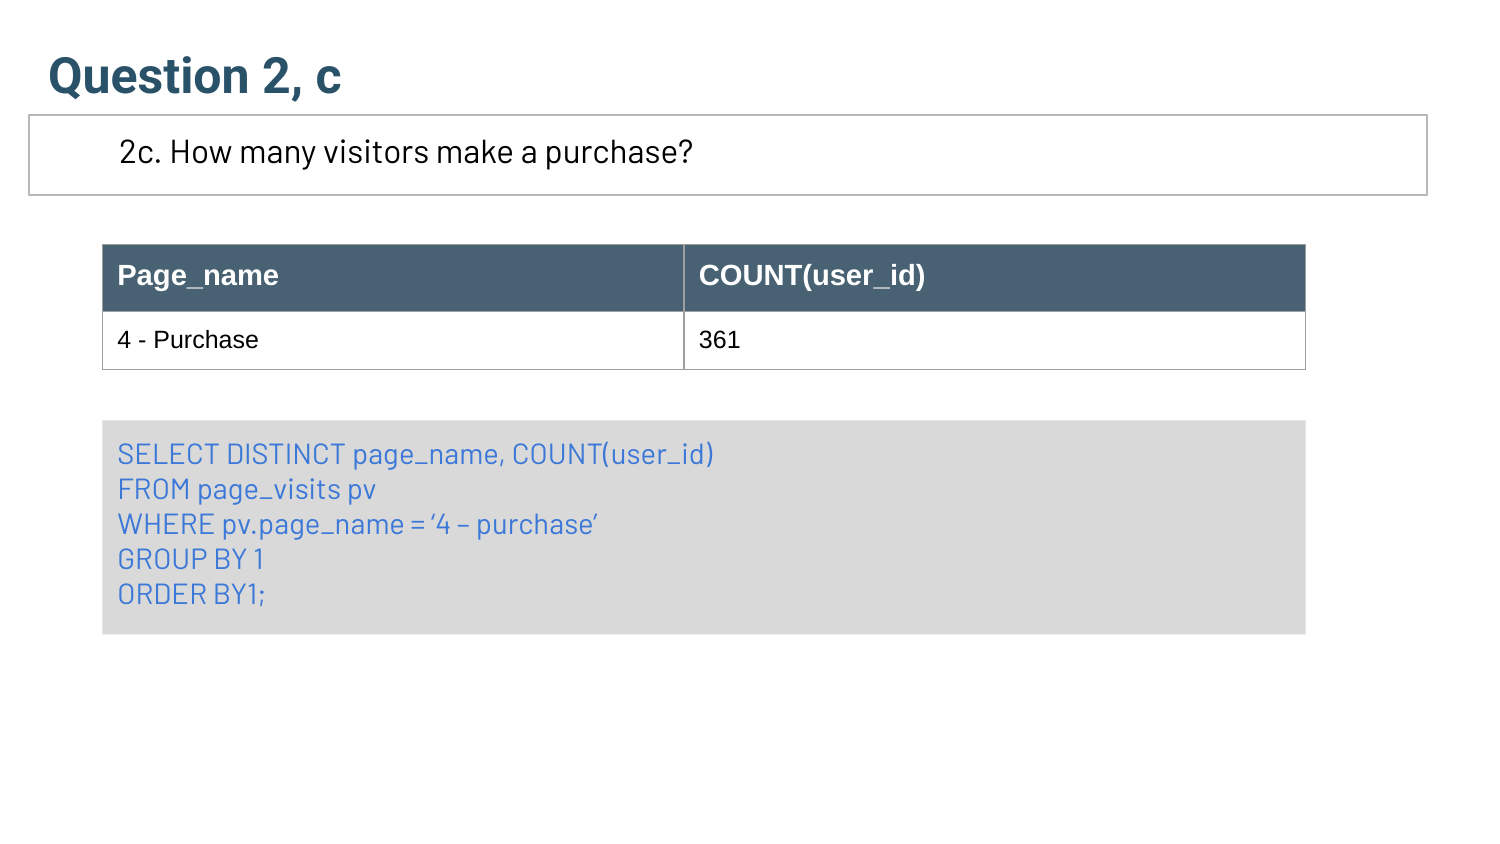

Question 2, c
2c. How many visitors make a purchase?
| Page\_name | COUNT(user\_id) |
| --- | --- |
| 4 - Purchase | 361 |
SELECT DISTINCT page_name, COUNT(user_id)
FROM page_visits pv
WHERE pv.page_name = ‘4 – purchase’
GROUP BY 1
ORDER BY1;